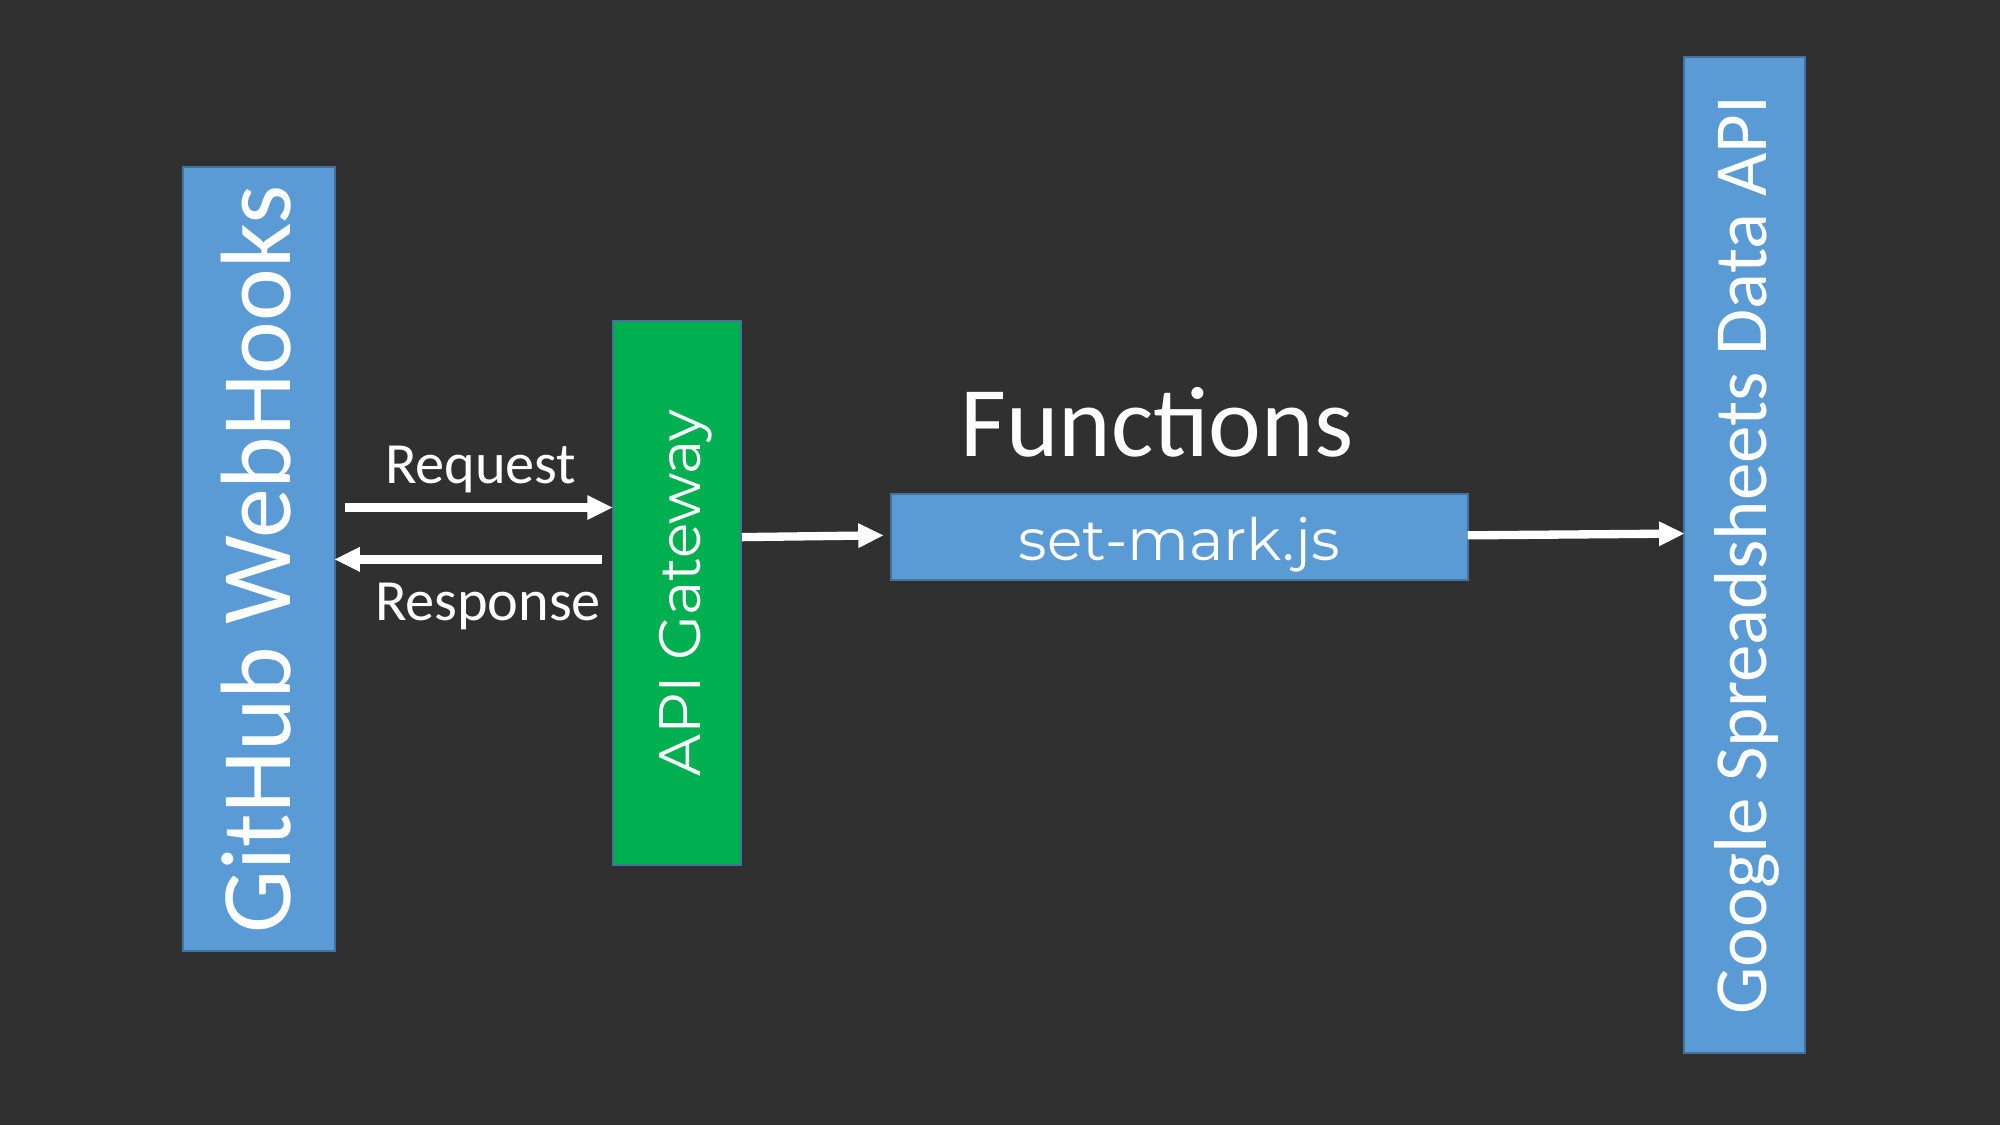

Google Spreadsheets Data API
GitHub WebHooks
API Gateway
Functions
Request
set-mark.js
Response